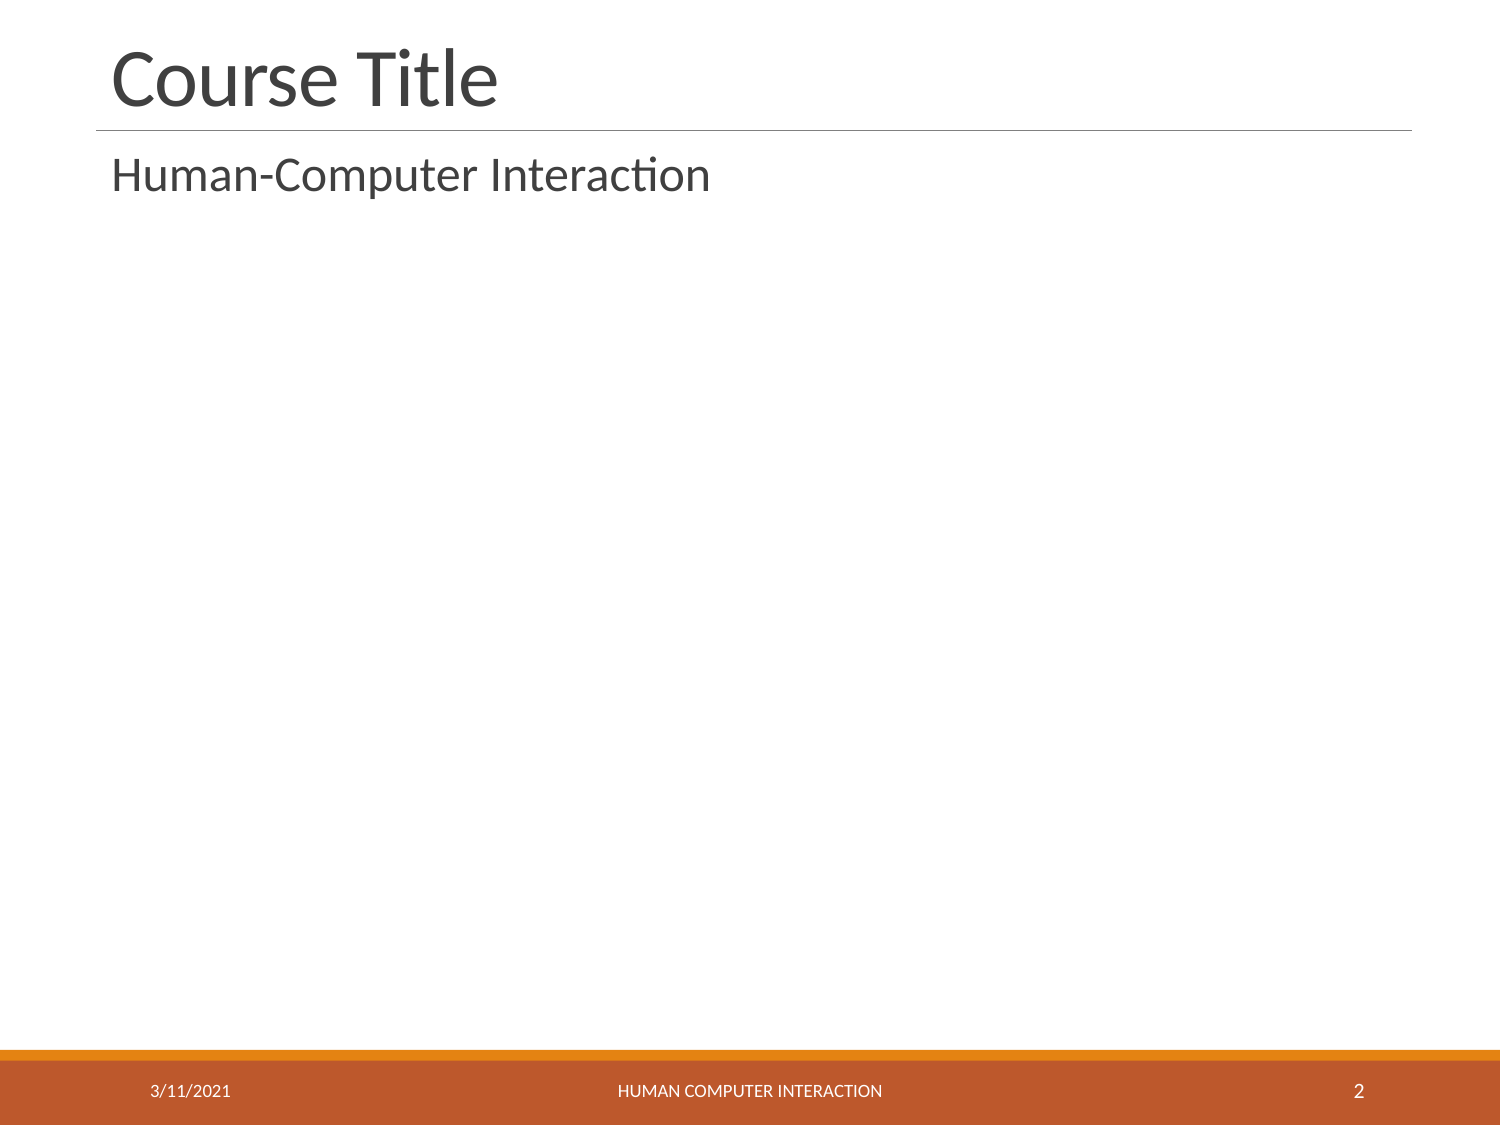

# Course Title
Human-Computer Interaction
3/11/2021
Human Computer Interaction
2